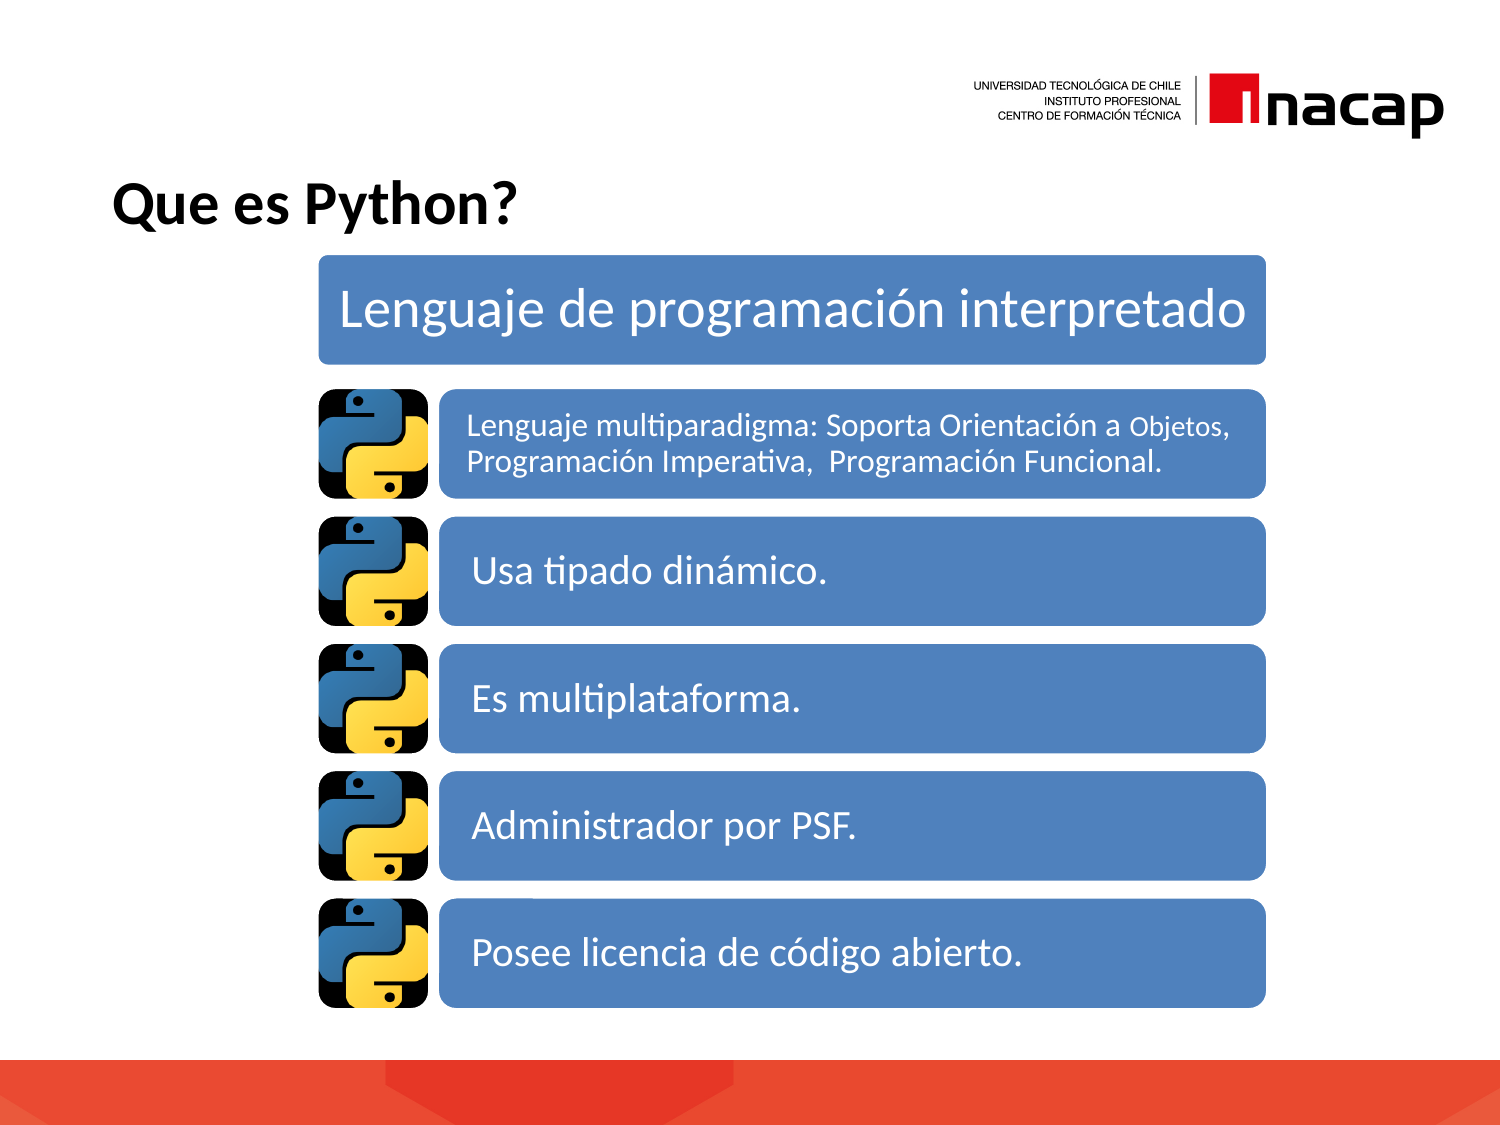

Que es Python?
Lenguaje de programación interpretado
Lenguaje multiparadigma: Soporta Orientación a Objetos, Programación Imperativa,  Programación Funcional.
Usa tipado dinámico.
Es multiplataforma.
Administrador por PSF.
Posee licencia de código abierto.